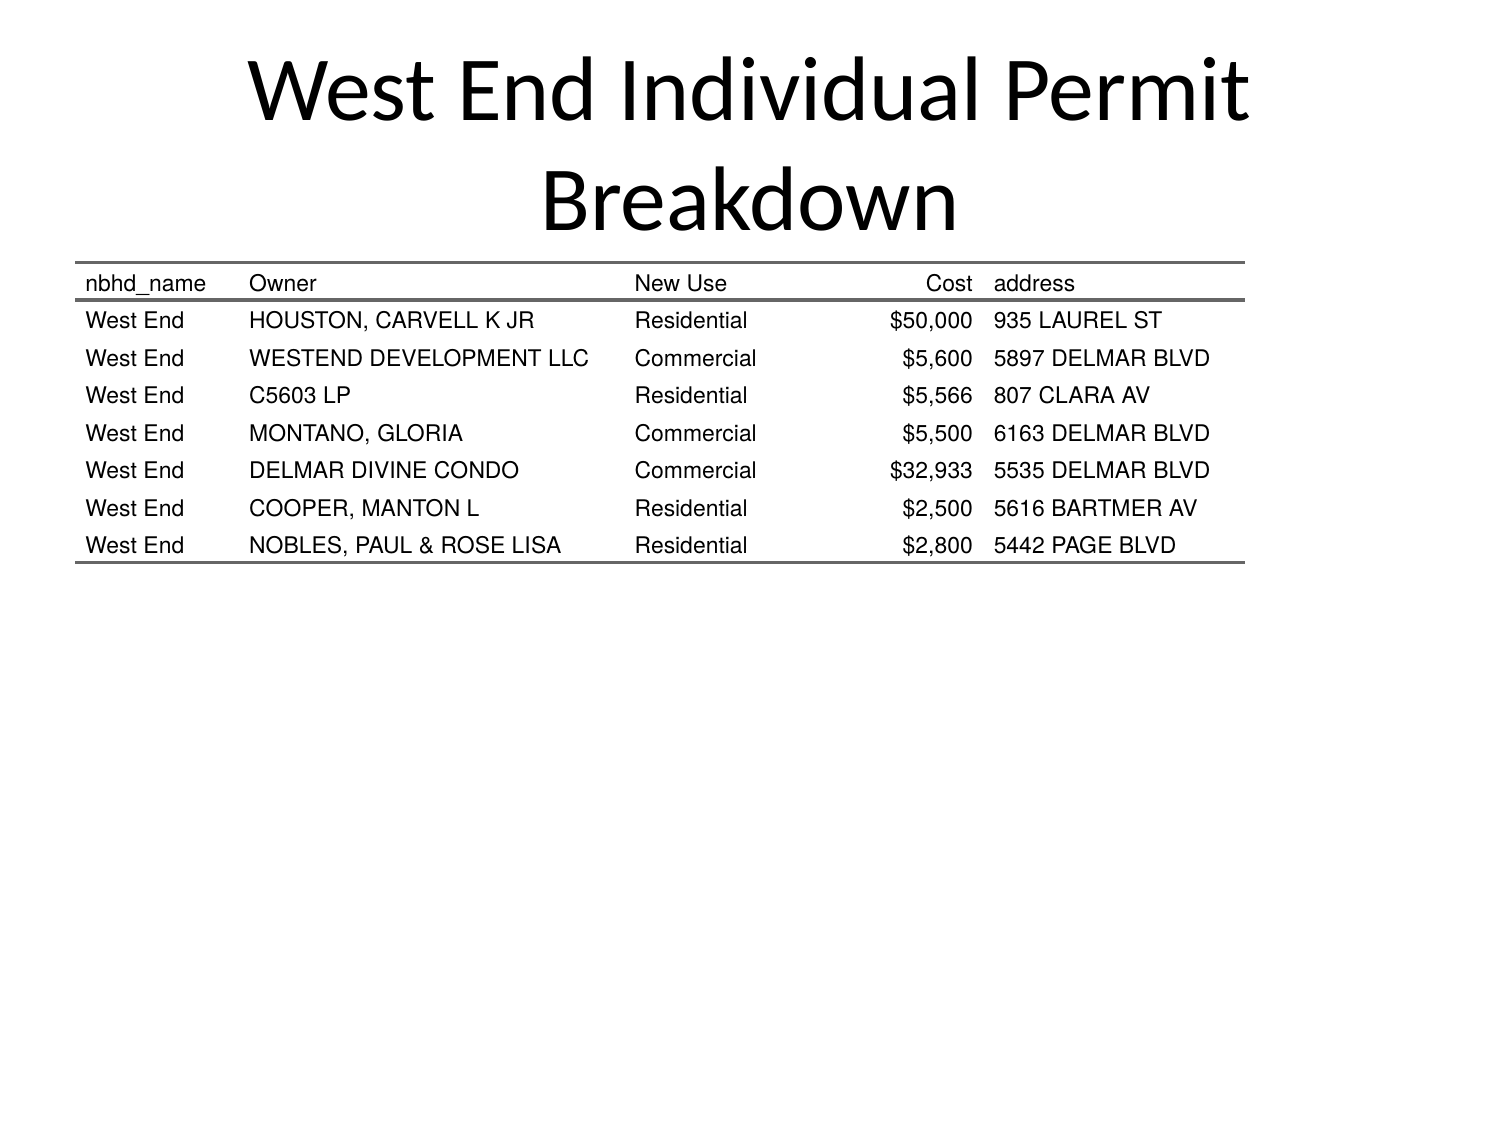

# West End Individual Permit Breakdown
| nbhd\_name | Owner | New Use | Cost | address |
| --- | --- | --- | --- | --- |
| West End | HOUSTON, CARVELL K JR | Residential | $50,000 | 935 LAUREL ST |
| West End | WESTEND DEVELOPMENT LLC | Commercial | $5,600 | 5897 DELMAR BLVD |
| West End | C5603 LP | Residential | $5,566 | 807 CLARA AV |
| West End | MONTANO, GLORIA | Commercial | $5,500 | 6163 DELMAR BLVD |
| West End | DELMAR DIVINE CONDO | Commercial | $32,933 | 5535 DELMAR BLVD |
| West End | COOPER, MANTON L | Residential | $2,500 | 5616 BARTMER AV |
| West End | NOBLES, PAUL & ROSE LISA | Residential | $2,800 | 5442 PAGE BLVD |